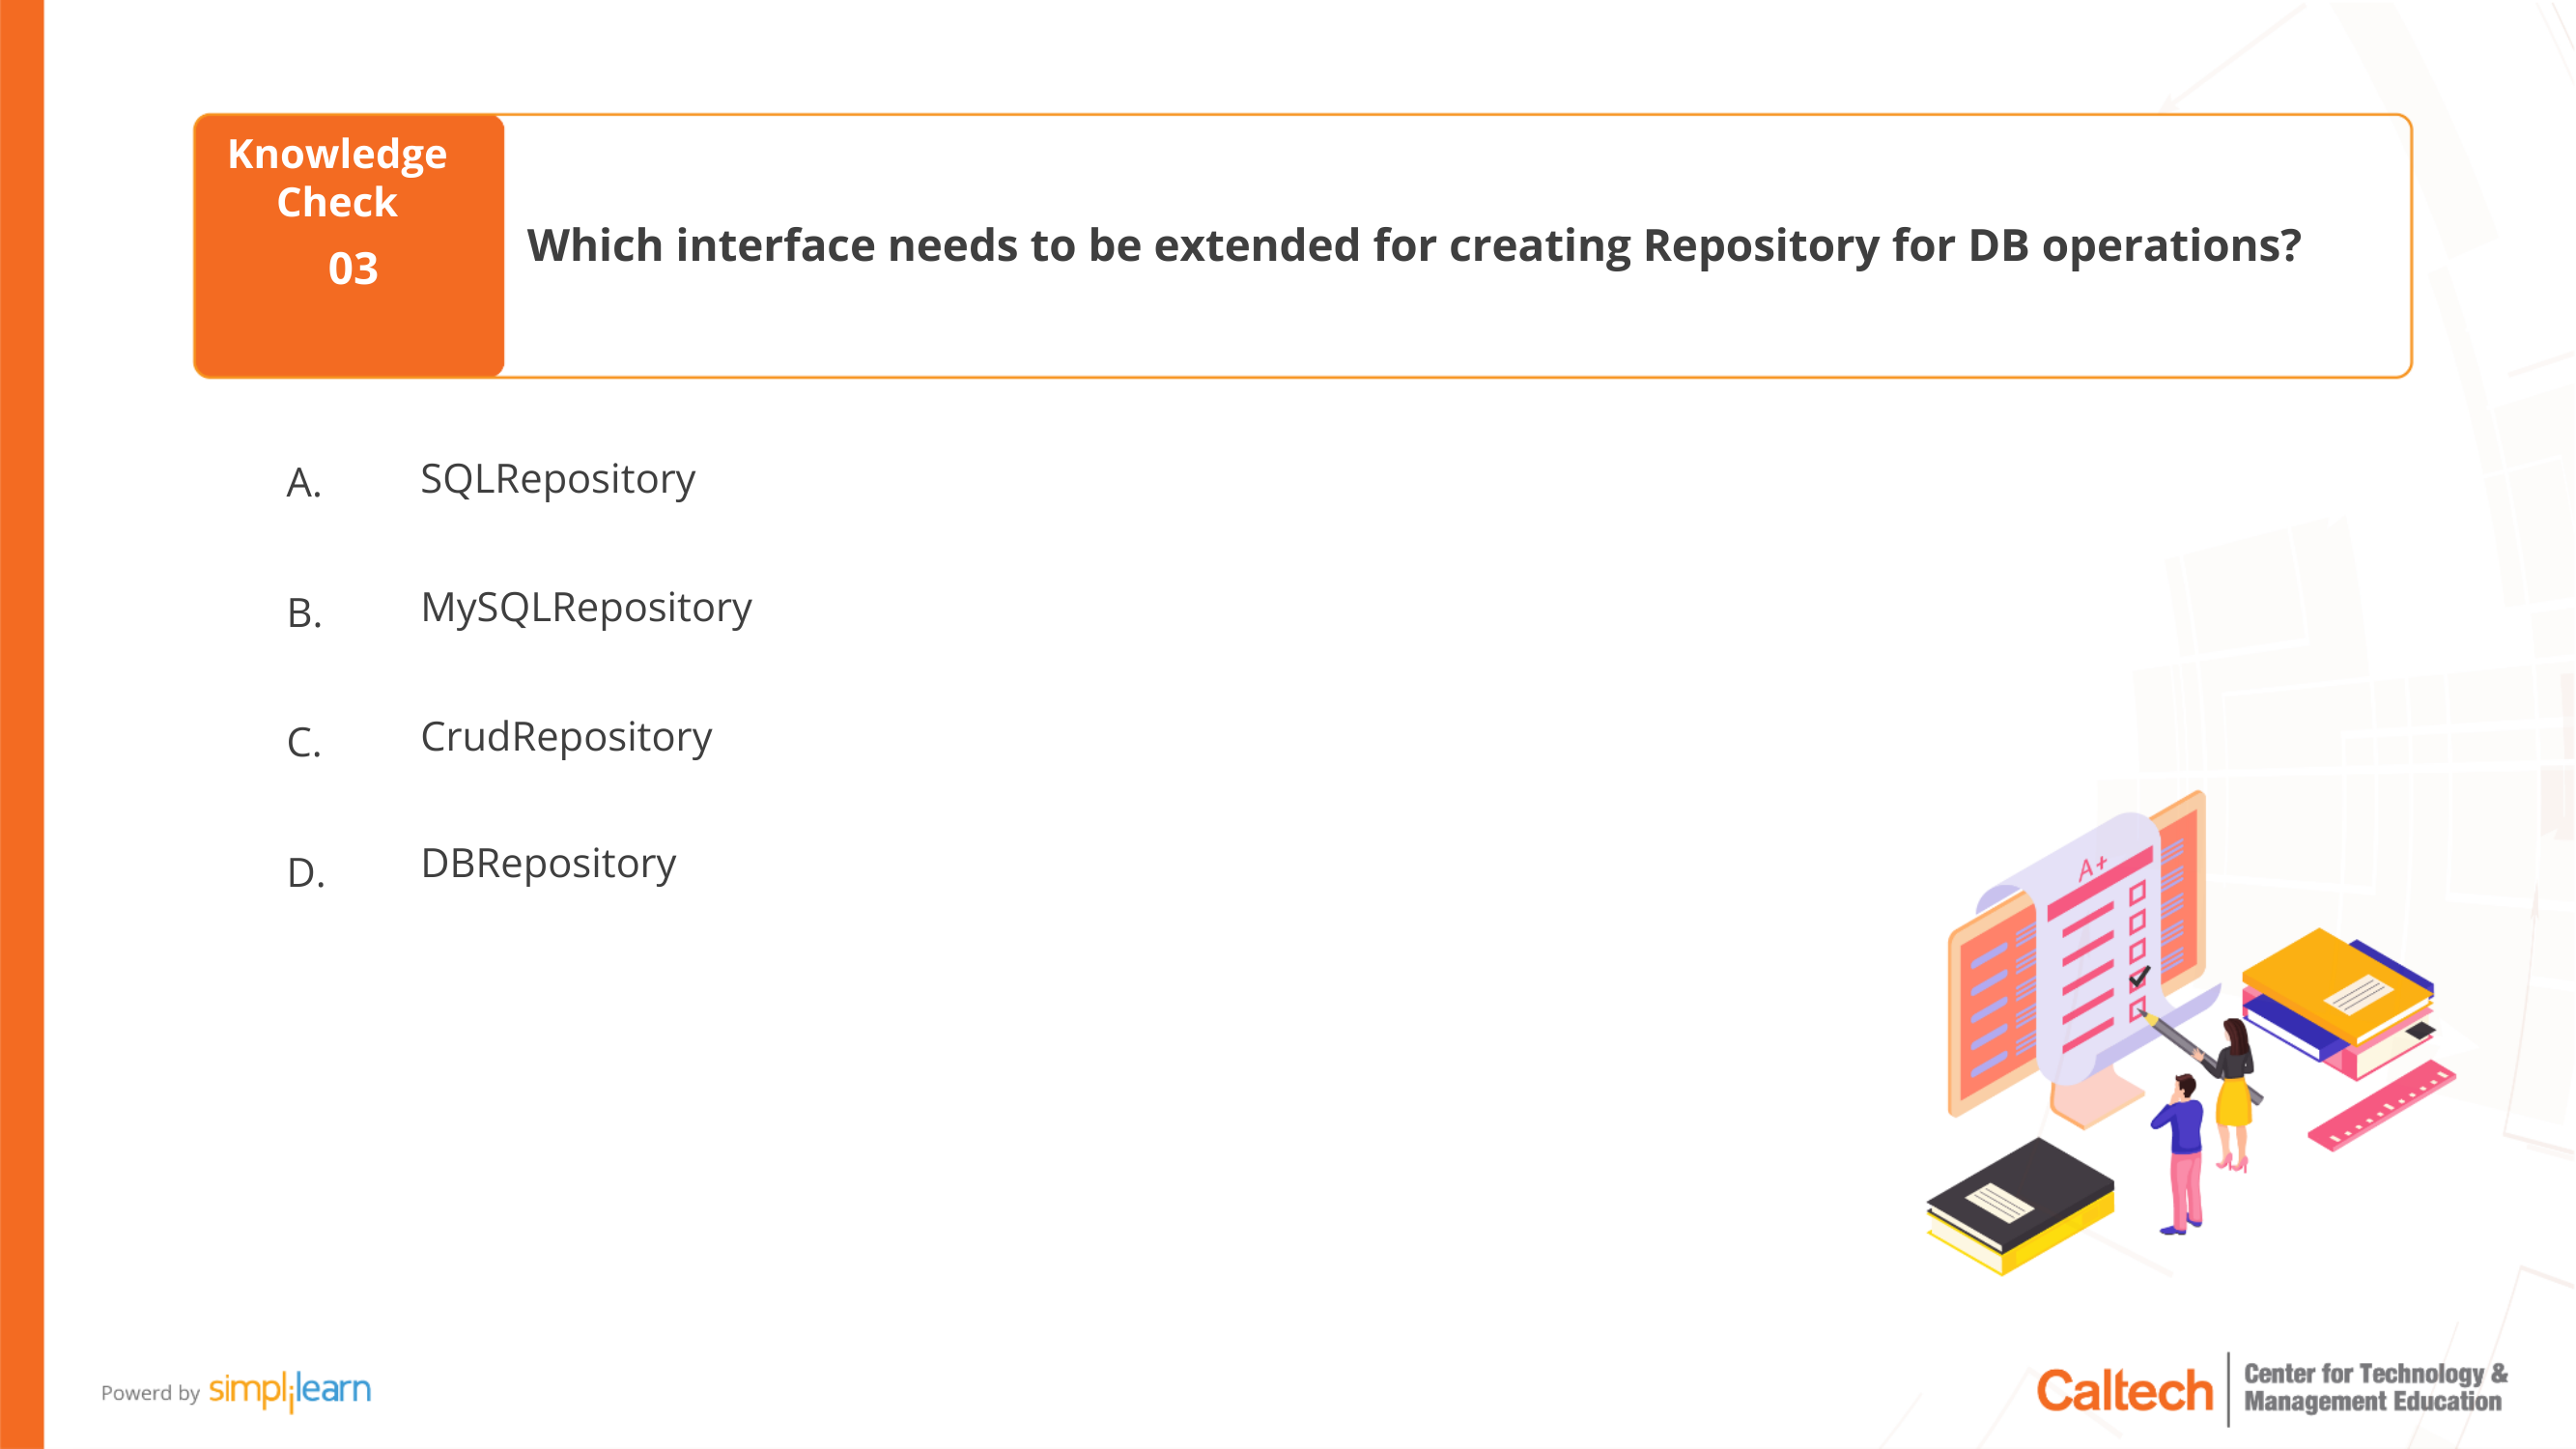

Which interface needs to be extended for creating Repository for DB operations?
03
SQLRepository
MySQLRepository
CrudRepository
DBRepository